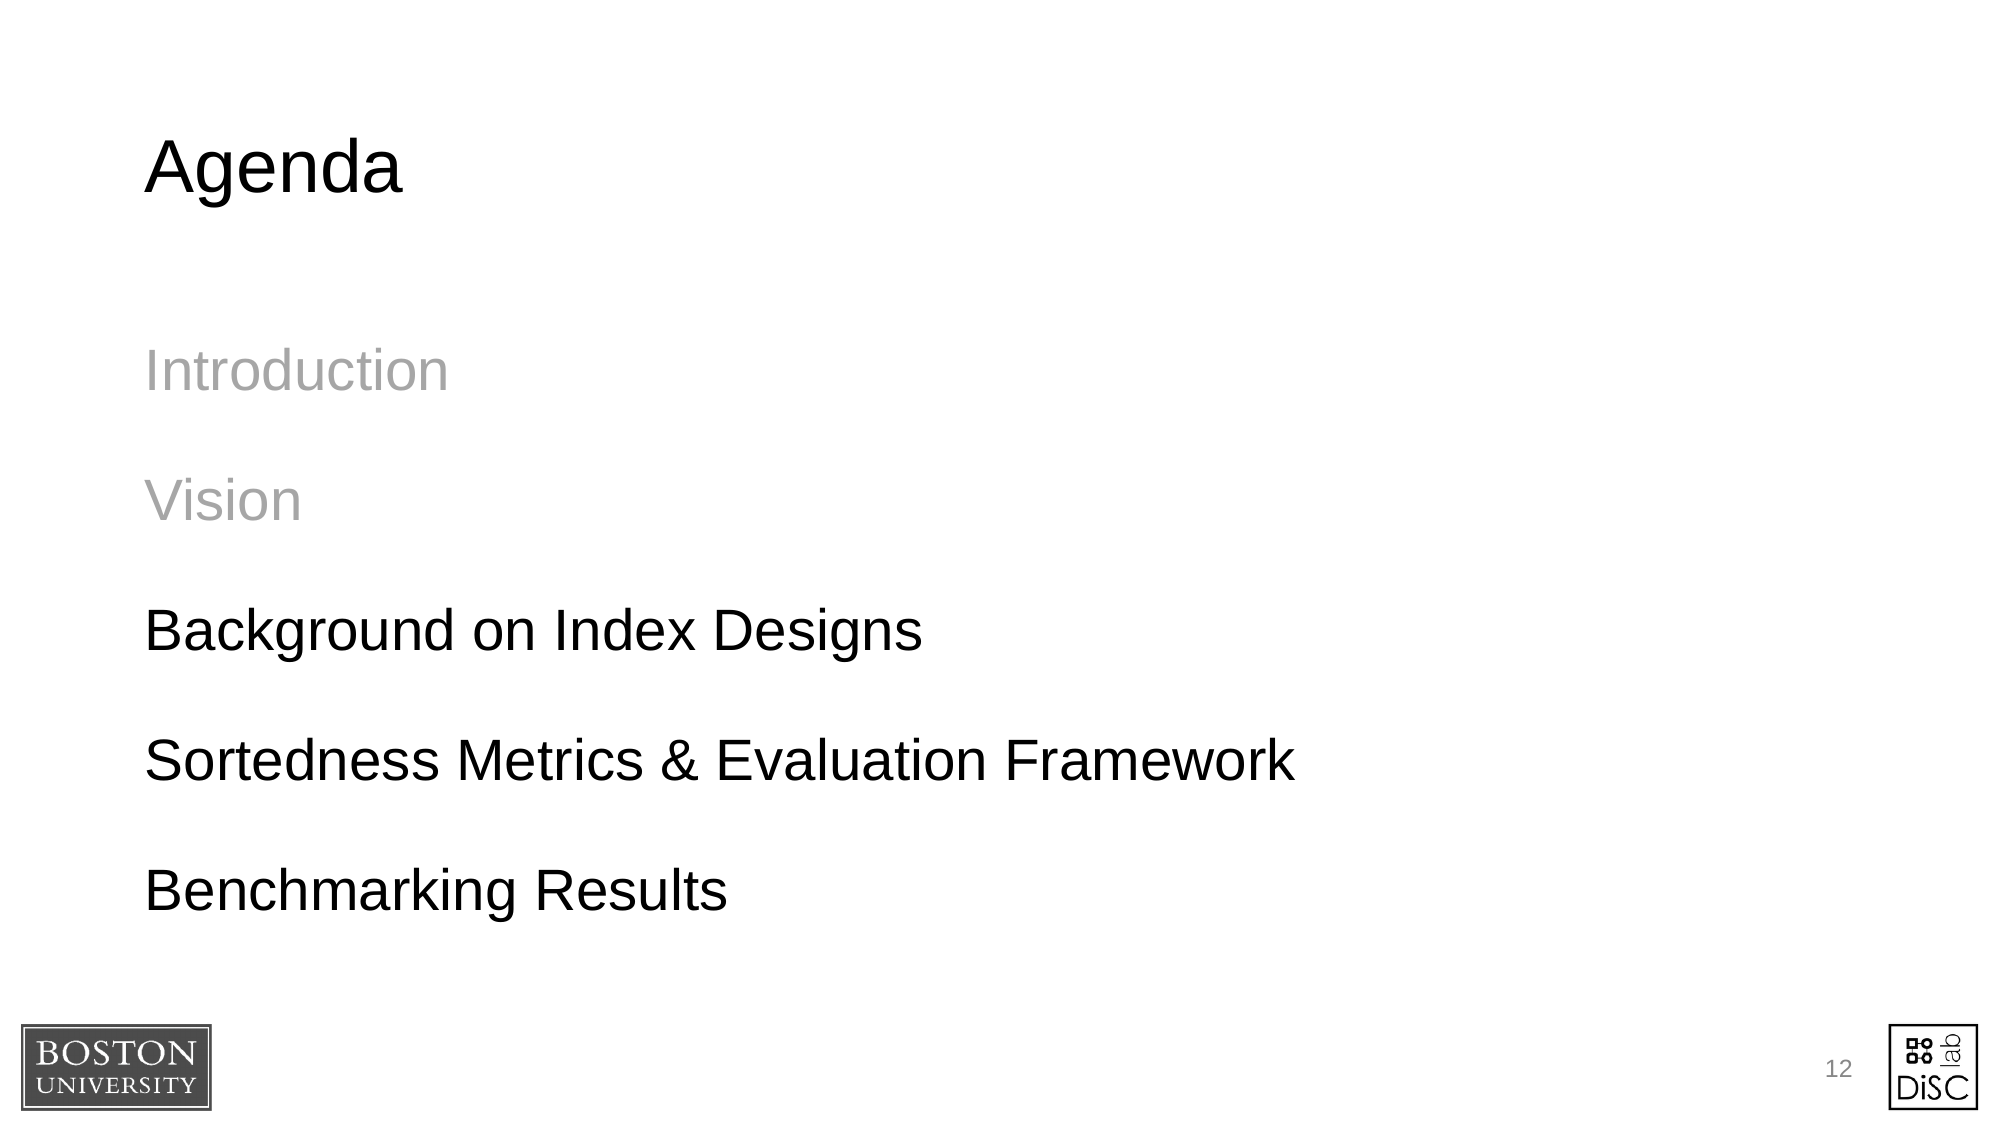

# Agenda
Introduction
Vision
Background on Index Designs
Sortedness Metrics & Evaluation Framework
Benchmarking Results
12